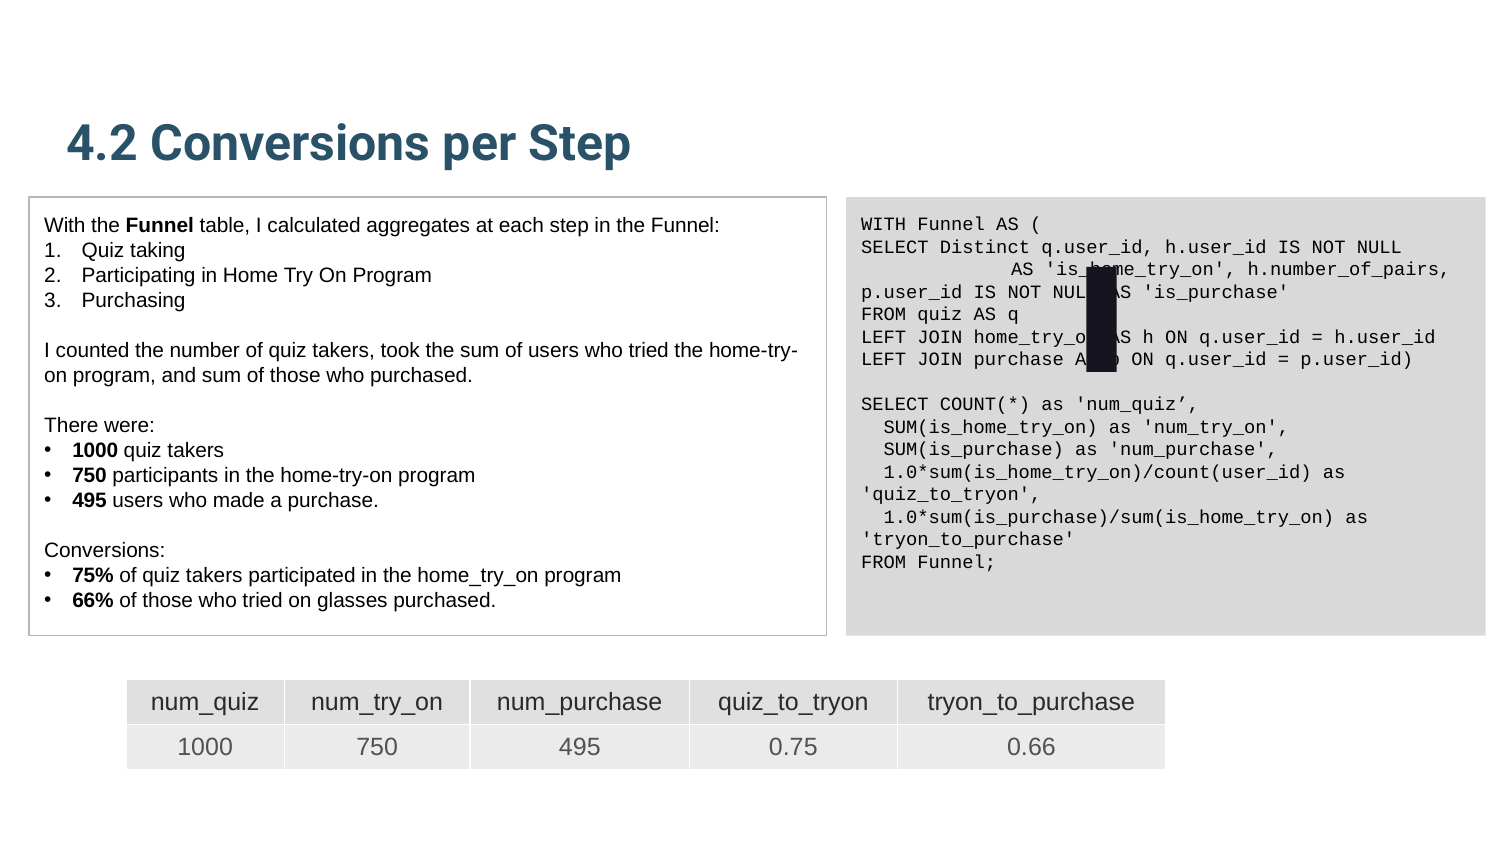

4.2 Conversions per Step
With the Funnel table, I calculated aggregates at each step in the Funnel:
Quiz taking
Participating in Home Try On Program
Purchasing

I counted the number of quiz takers, took the sum of users who tried the home-try-on program, and sum of those who purchased.

There were:
1000 quiz takers
750 participants in the home-try-on program
495 users who made a purchase.

Conversions:
75% of quiz takers participated in the home_try_on program
66% of those who tried on glasses purchased.
WITH Funnel AS (
SELECT Distinct q.user_id, h.user_id IS NOT NULL
  	AS 'is_home_try_on', h.number_of_pairs, p.user_id IS NOT NULL AS 'is_purchase'
FROM quiz AS q
LEFT JOIN home_try_on AS h ON q.user_id = h.user_id
LEFT JOIN purchase AS p ON q.user_id = p.user_id)

SELECT COUNT(*) as 'num_quiz’,
  SUM(is_home_try_on) as 'num_try_on',
  SUM(is_purchase) as 'num_purchase',
  1.0*sum(is_home_try_on)/count(user_id) as 'quiz_to_tryon',
  1.0*sum(is_purchase)/sum(is_home_try_on) as 'tryon_to_purchase'
FROM Funnel;

| num\_quiz | num\_try\_on | num\_purchase | quiz\_to\_tryon | tryon\_to\_purchase |
| --- | --- | --- | --- | --- |
| 1000 | 750 | 495 | 0.75 | 0.66 |